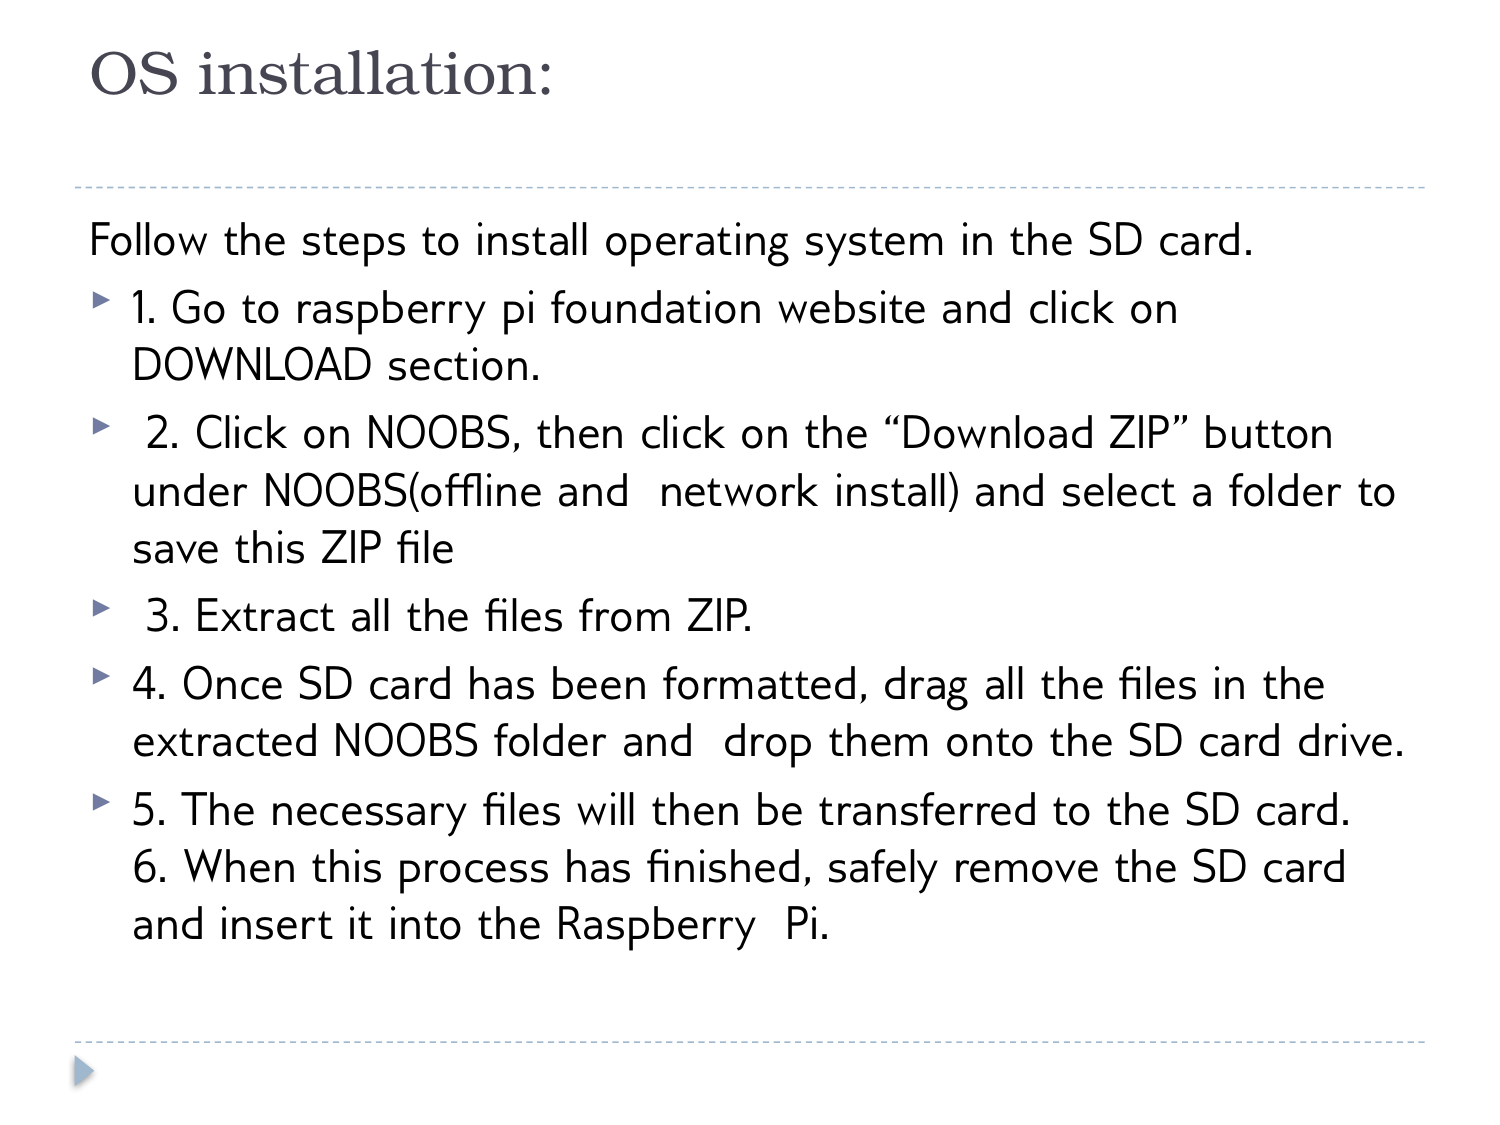

# OS installation:
Follow the steps to install operating system in the SD card.
1. Go to raspberry pi foundation website and click on DOWNLOAD section.
 2. Click on NOOBS, then click on the “Download ZIP” button under NOOBS(offline and  network install) and select a folder to save this ZIP file
 3. Extract all the files from ZIP.
4. Once SD card has been formatted, drag all the files in the extracted NOOBS folder and  drop them onto the SD card drive.
5. The necessary files will then be transferred to the SD card.  6. When this process has finished, safely remove the SD card and insert it into the Raspberry  Pi.